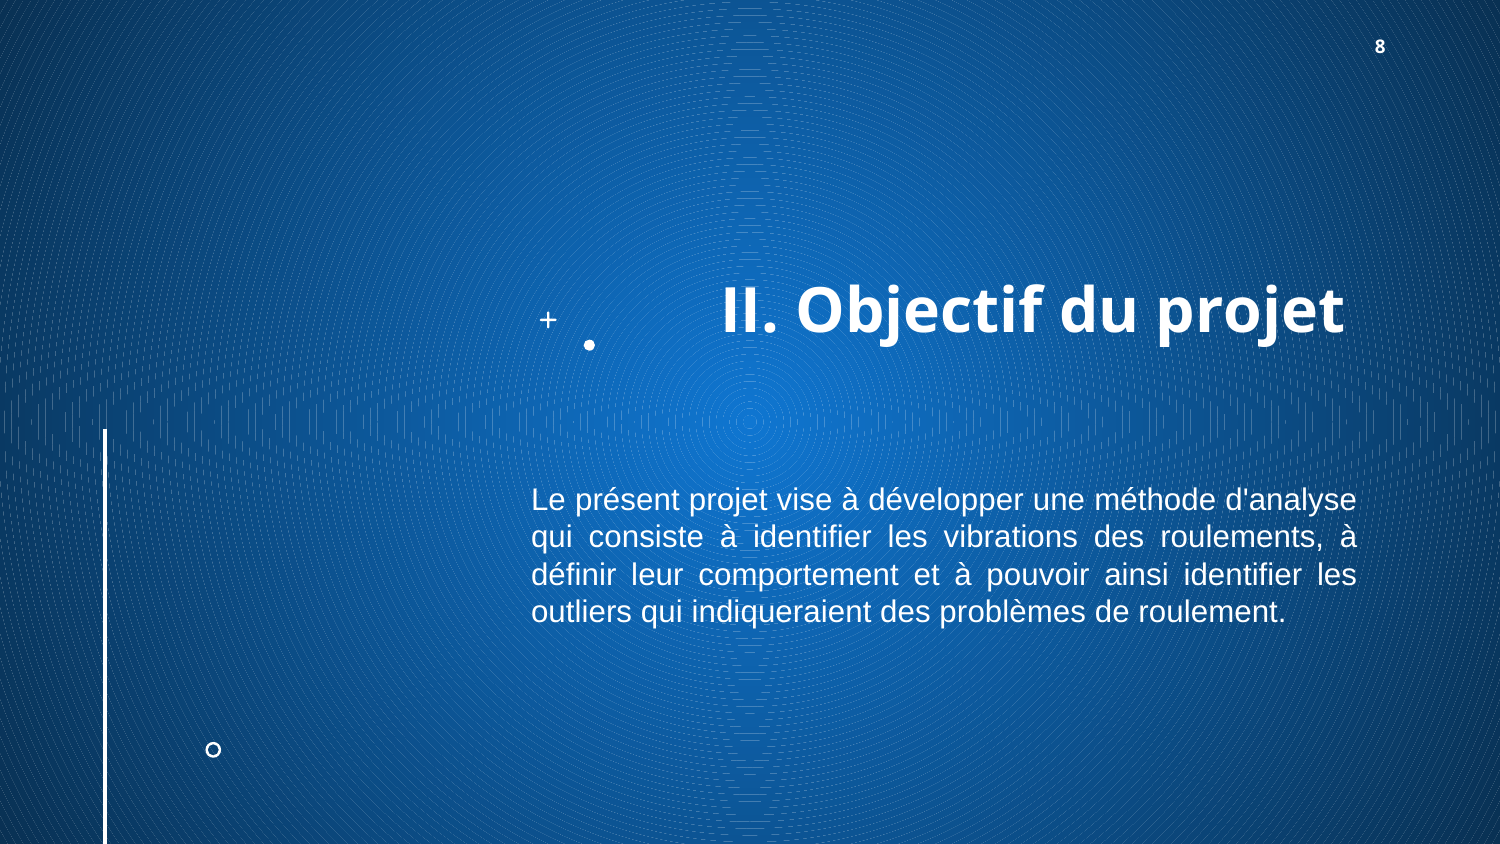

8
# II. Objectif du projet

Le présent projet vise à développer une méthode d'analyse qui consiste à identifier les vibrations des roulements, à définir leur comportement et à pouvoir ainsi identifier les outliers qui indiqueraient des problèmes de roulement.